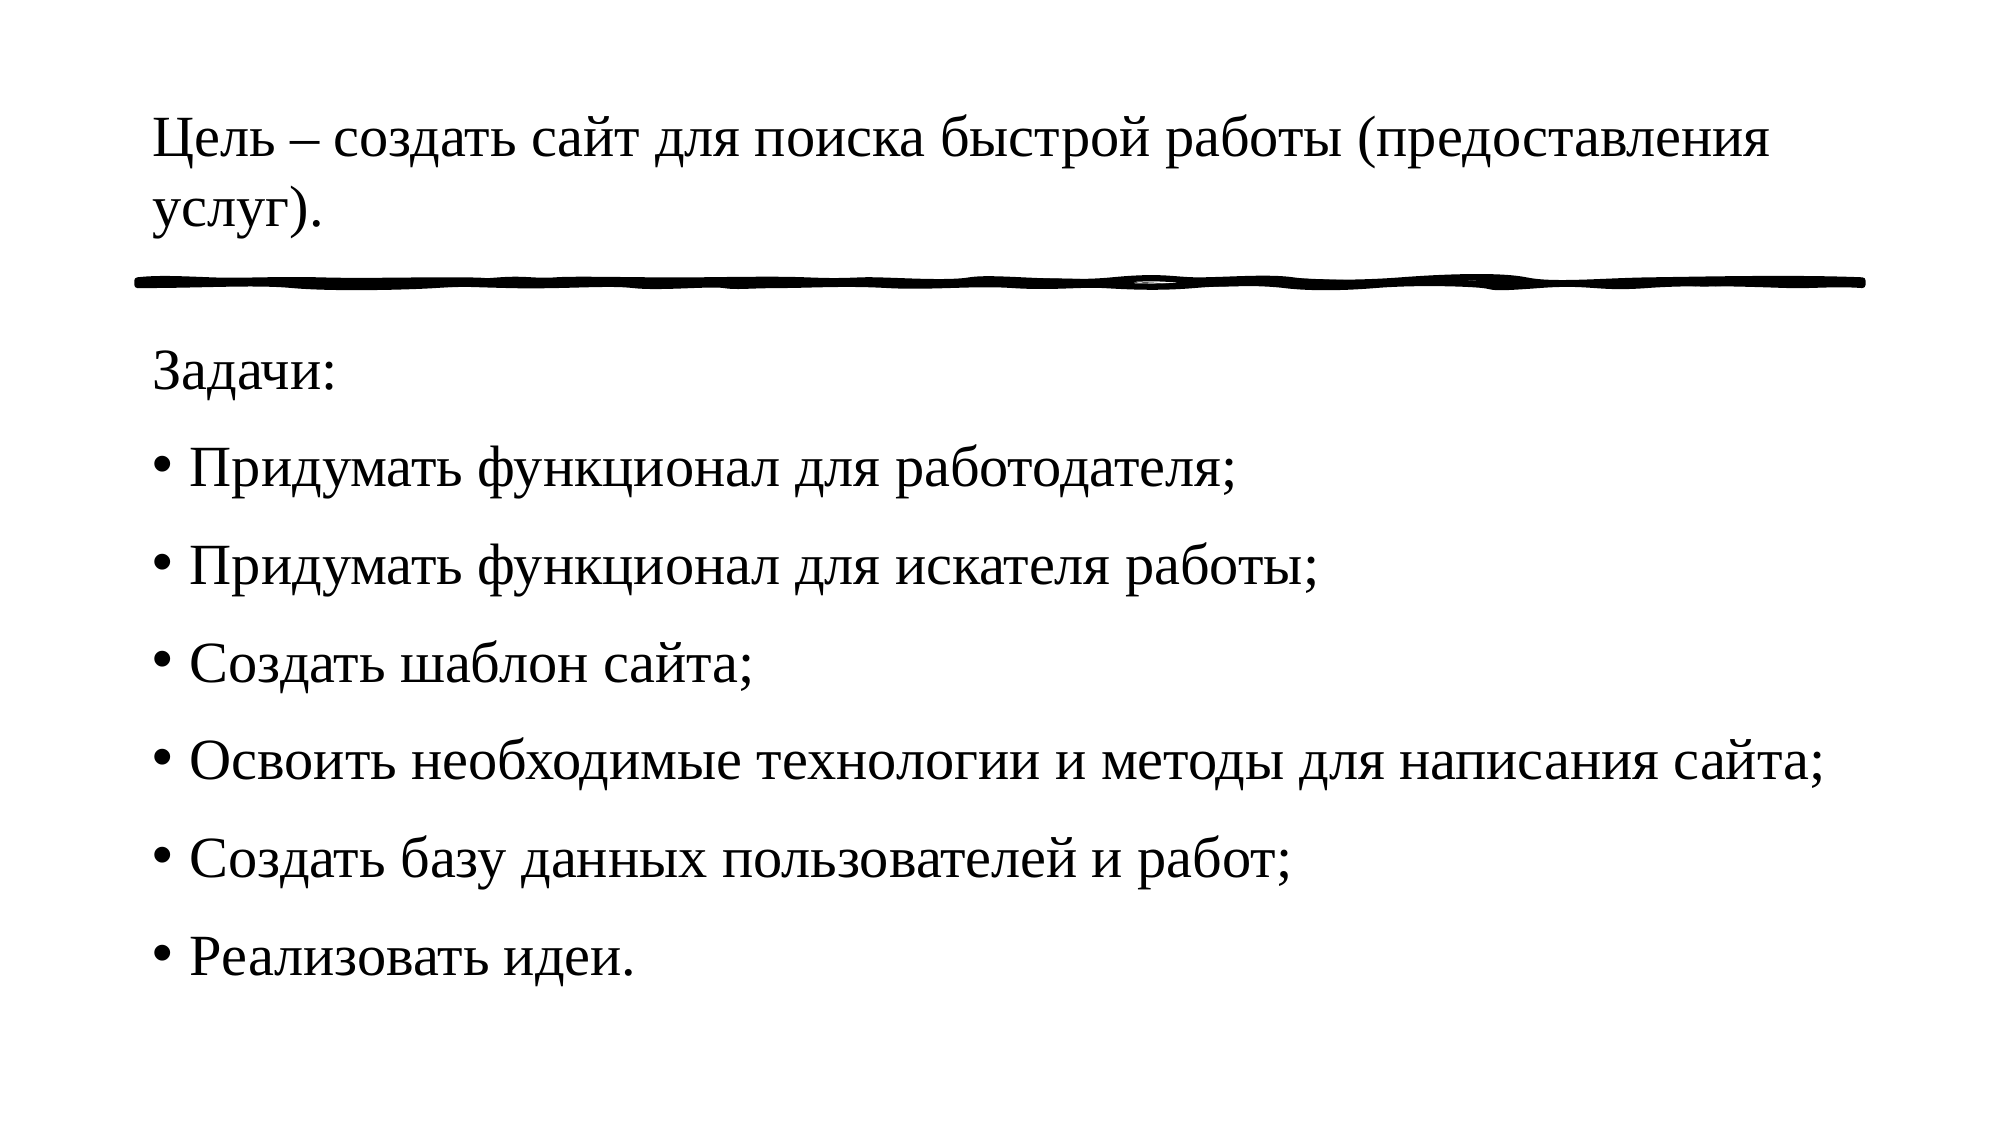

# Цель – создать сайт для поиска быстрой работы (предоставления услуг).
Задачи:
Придумать функционал для работодателя;
Придумать функционал для искателя работы;
Создать шаблон сайта;
Освоить необходимые технологии и методы для написания сайта;
Создать базу данных пользователей и работ;
Реализовать идеи.